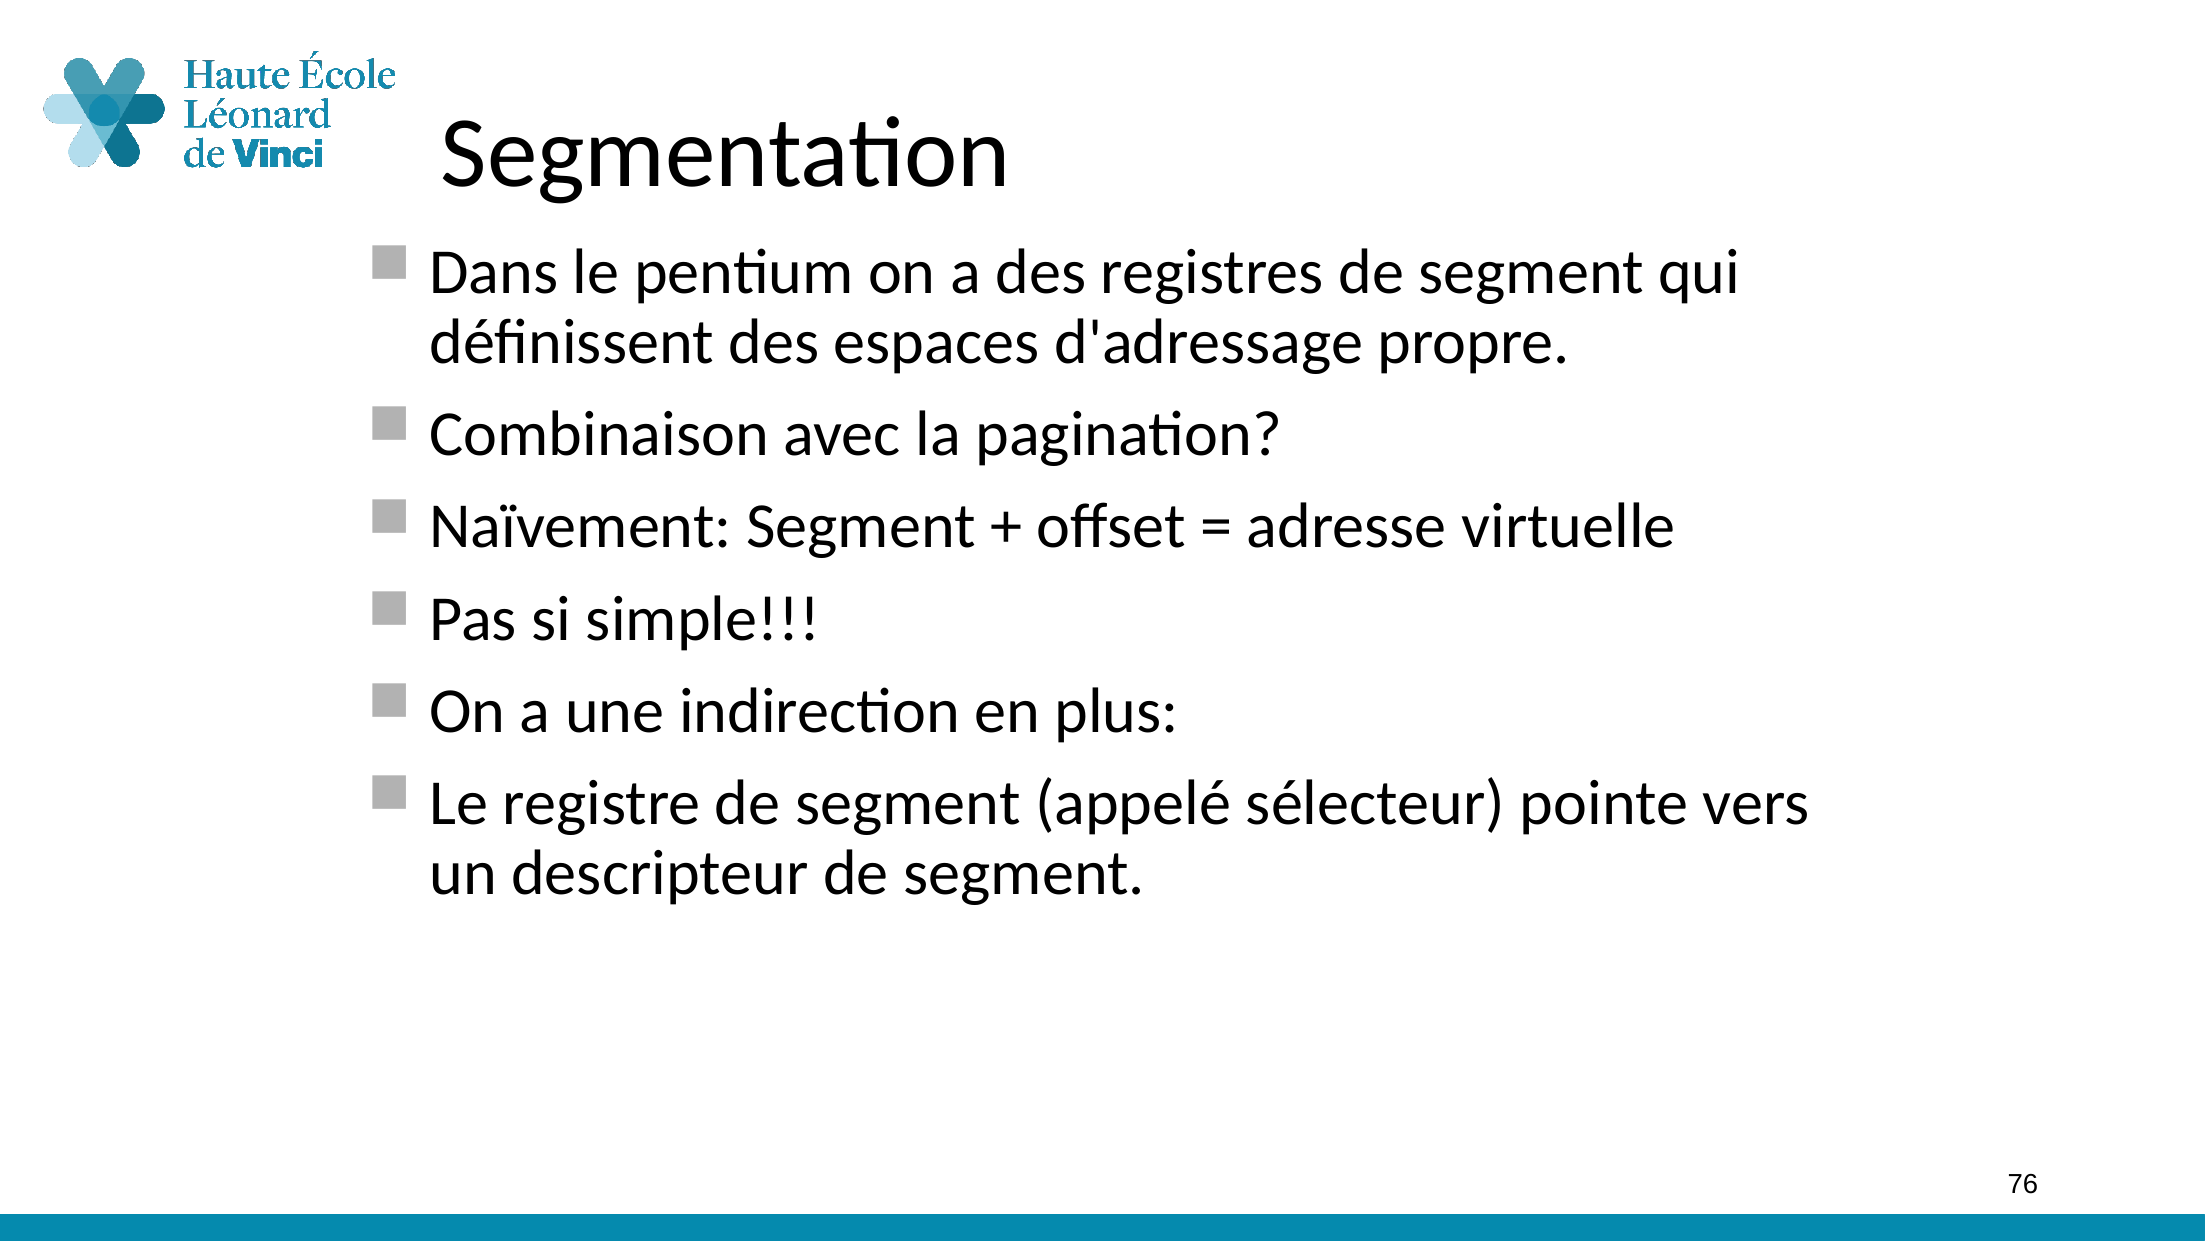

# Segmentation
Dans le pentium on a des registres de segment qui définissent des espaces d'adressage propre.
Combinaison avec la pagination?
Naïvement: Segment + offset = adresse virtuelle
Pas si simple!!!
On a une indirection en plus:
Le registre de segment (appelé sélecteur) pointe vers un descripteur de segment.
76